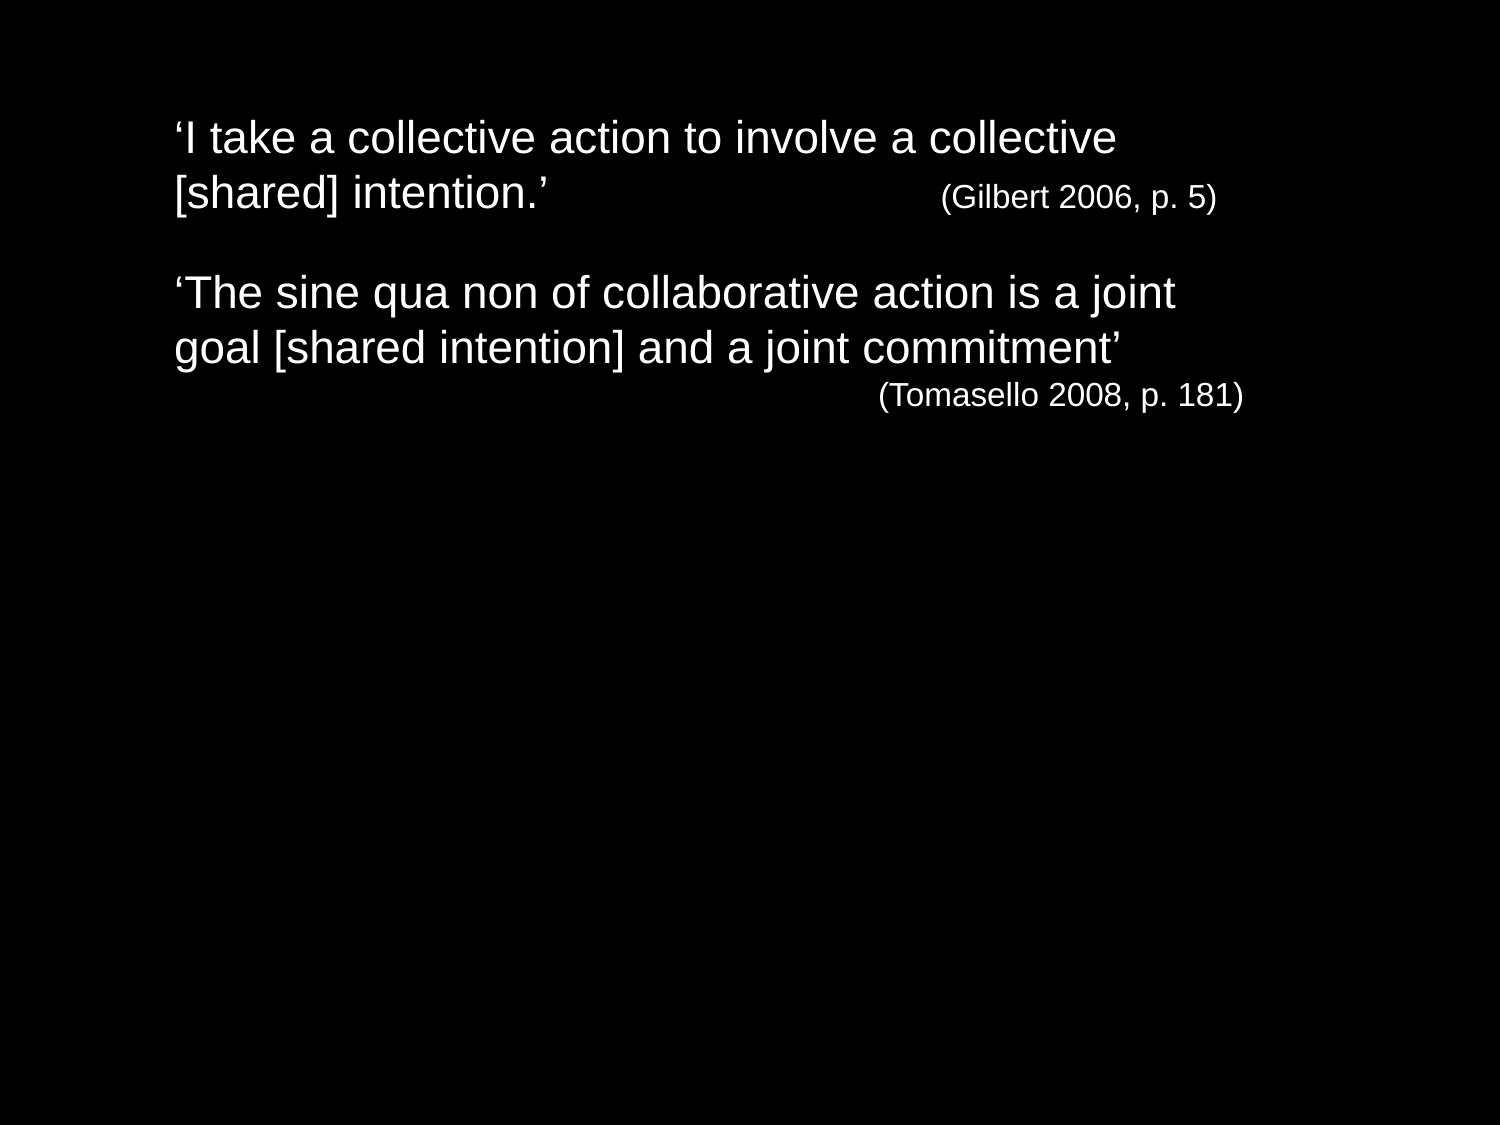

‘I take a collective action to involve a collective [shared] intention.’	(Gilbert 2006, p. 5)
‘The sine qua non of collaborative action is a joint goal [shared intention] and a joint commitment’
(Tomasello 2008, p. 181)